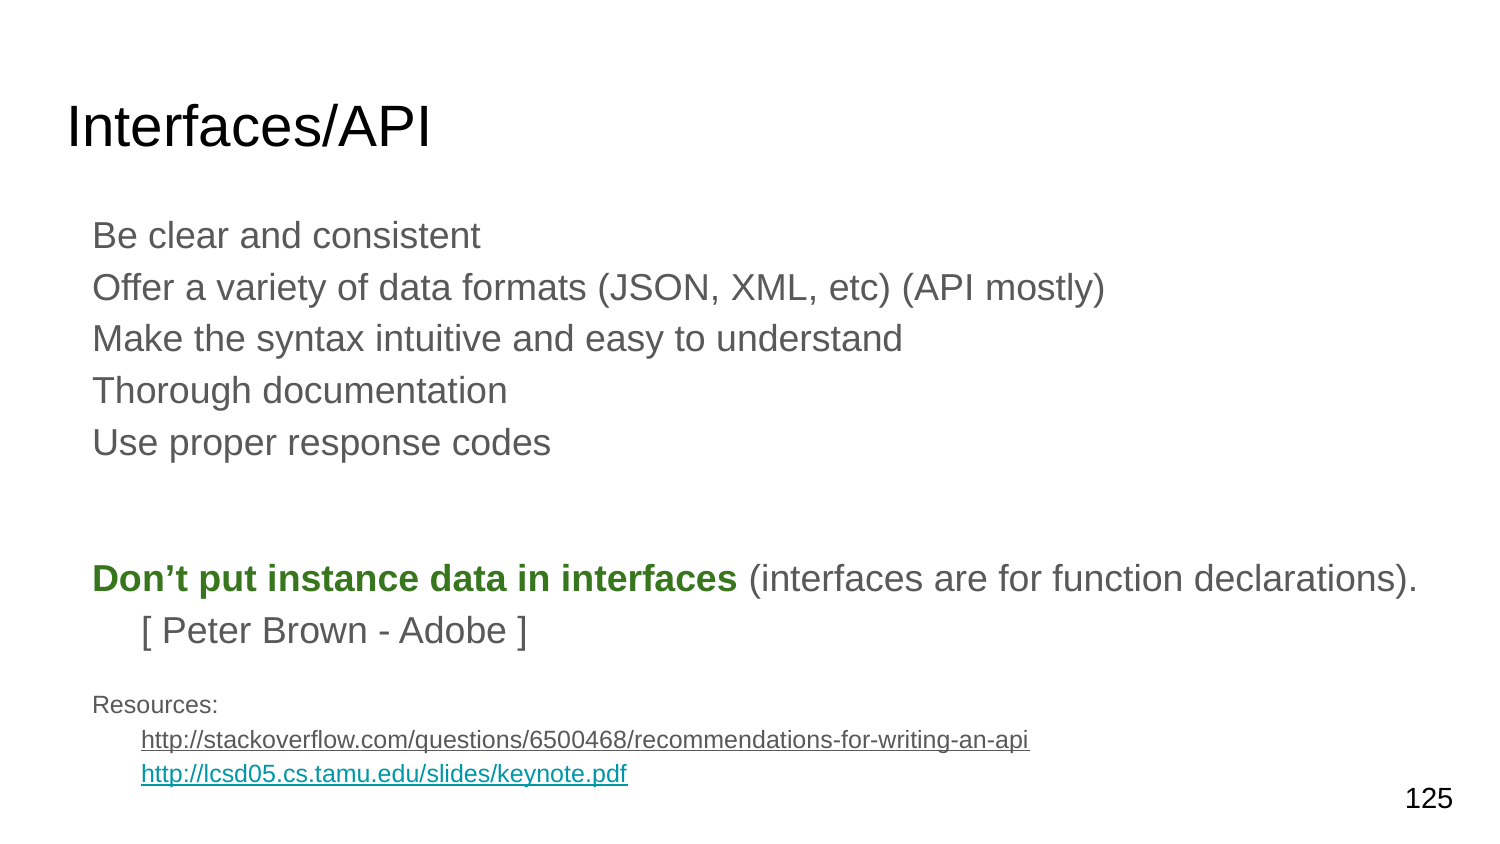

# Interfaces/API
Be clear and consistent
Offer a variety of data formats (JSON, XML, etc) (API mostly)
Make the syntax intuitive and easy to understand
Thorough documentation
Use proper response codes

Don’t put instance data in interfaces (interfaces are for function declarations).
[ Peter Brown - Adobe ]
Resources:
http://stackoverflow.com/questions/6500468/recommendations-for-writing-an-api
http://lcsd05.cs.tamu.edu/slides/keynote.pdf
125